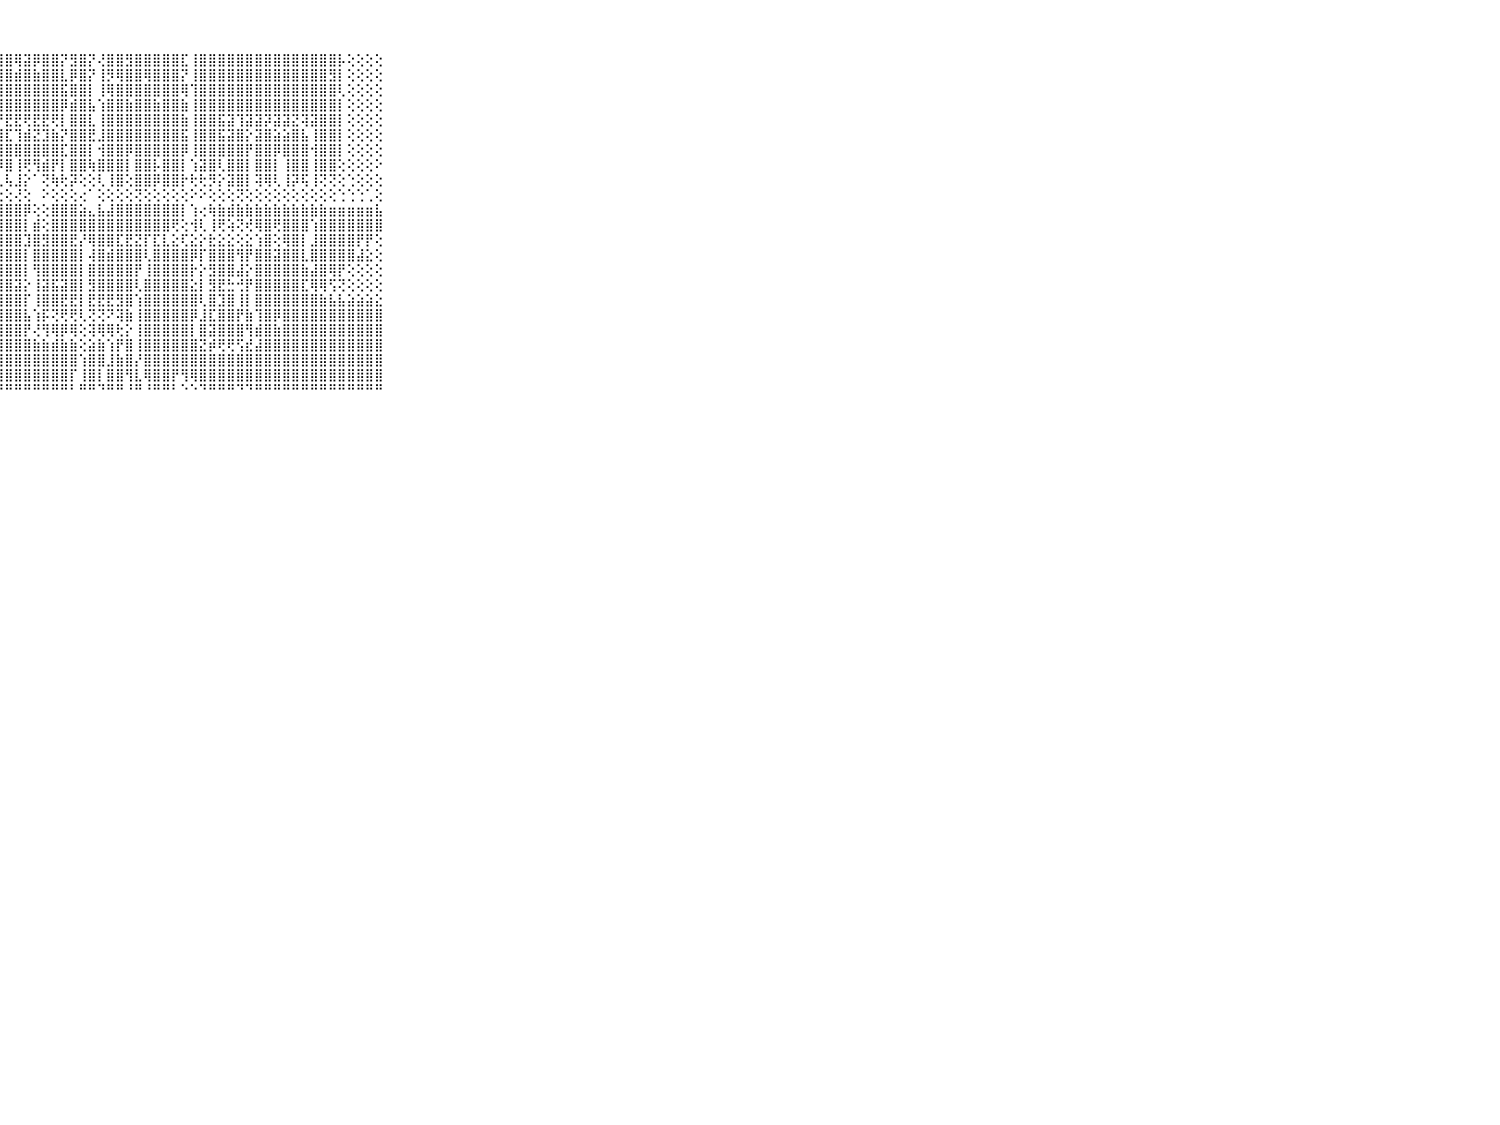

⠀⠀⠀⠀⠀⠀⠀⠀⠀⠀⠀⠀⠀⠀⠀⠀⠀⠀⠀⢕⢕⠀⢐⢕⣱⣝⢟⣽⣿⢿⣽⡿⣿⣿⡝⣻⣿⡝⢜⣿⣿⣻⣿⣿⣿⣿⣿⣏⢸⣿⣿⣿⣿⣿⣿⣿⣿⣿⣿⣿⣿⣿⣿⣿⡧⢕⢕⢕⢕⠀⠀⠀⠀⠀⠀⠀⠀⠀⠀⠀⠀
⠀⠀⠀⠀⠀⠀⠀⠀⠀⠀⠀⠀⠀⠀⠀⠀⠀⠀⠀⢕⢕⠀⠀⢜⣿⢟⢸⣿⣿⣾⣿⣷⣿⣿⣇⡿⣿⡝⢸⡻⢿⣿⣿⢿⣿⣿⣿⡝⢸⣿⣿⣿⣿⣿⣿⣿⣿⣿⣿⣿⣿⣿⣿⣻⡇⢕⢕⢕⢕⠀⠀⠀⠀⠀⠀⠀⠀⠀⠀⠀⠀
⠀⠀⠀⠀⠀⠀⠀⠀⠀⠀⠀⠀⠀⠀⠀⠀⠀⠀⠀⢕⢕⠀⢀⢸⢗⣻⣹⣿⣿⣿⣿⣿⣿⣿⣯⣿⣿⡇⢸⢿⣿⣿⣿⣿⣿⣿⣿⢿⢹⣿⣿⣿⣿⣿⣿⣿⣿⣿⣿⣿⣿⣿⣿⣿⢇⢕⢕⢕⢕⠀⠀⠀⠀⠀⠀⠀⠀⠀⠀⠀⠀
⠀⠀⠀⠀⠀⠀⠀⠀⠀⠀⠀⠀⠀⠀⠀⠀⠀⠀⢐⢕⢕⢄⢕⢕⣾⣷⢾⣿⣿⣿⣿⣿⣿⣿⡿⣾⣿⣧⢱⣿⣿⣷⣿⣿⣷⣿⣿⣷⢸⣿⣿⣿⣿⣿⣿⣿⣿⣿⣿⣿⣿⣿⣿⣿⡇⢕⢕⢕⢕⠀⠀⠀⠀⠀⠀⠀⠀⠀⠀⠀⠀
⠀⠀⠀⠀⠀⠀⠀⠀⠀⠀⠀⠀⠀⠀⠀⠀⠀⠀⢔⢕⢕⢕⢕⢕⣿⣿⢜⡟⣟⣟⢟⣟⣟⢟⡇⣿⣿⣇⢸⣿⣿⣿⣿⣿⣿⣿⣿⣷⢸⣿⣿⣯⣽⢹⣽⣽⡽⣽⣽⣝⢽⣽⣿⣿⡇⢕⢕⢕⢕⠀⠀⠀⠀⠀⠀⠀⠀⠀⠀⠀⠀
⠀⠀⠀⠀⠀⠀⠀⠀⠀⠀⠀⠀⠀⠀⠀⠀⠀⠔⢕⢕⢕⢕⢕⢕⣿⣿⢜⣾⣏⢹⣾⣝⣹⣷⡝⣿⣿⣟⣸⣿⣿⣿⣿⣿⣿⣿⣿⣯⢸⣿⣿⣯⣽⣿⡕⣽⣿⣵⣵⣿⣧⢸⣿⣿⡇⢕⢕⢕⢕⠀⠀⠀⠀⠀⠀⠀⠀⠀⠀⠀⠀
⠀⠀⠀⠀⠀⠀⠀⠀⠀⠀⠀⠀⠀⠀⠀⠀⢀⢕⢕⢕⢕⢕⢕⢕⣿⣿⢸⣿⣿⣿⣿⣿⣿⣿⣏⣿⣿⡇⢺⣿⣿⡿⣿⣿⣿⣿⣿⡿⢸⣿⣿⣿⣿⣿⡟⣿⣿⡿⣿⣿⣿⢺⣿⣿⡇⢕⢕⢕⢕⠀⠀⠀⠀⠀⠀⠀⠀⠀⠀⠀⠀
⠀⠀⠀⠀⠀⠀⠀⠀⠀⠀⠀⠀⠀⠀⠀⠀⠀⢕⢕⢕⢕⢕⢕⢕⣿⢟⢜⡿⣿⢸⢟⢻⣾⡟⡇⣿⣿⢷⣿⣿⣿⡇⣿⣿⡧⣿⣿⡇⢱⣽⣿⢇⣿⣿⡇⣿⣿⡇⢸⣿⣿⢸⣿⣿⢕⢕⢕⢕⠕⠀⠀⠀⠀⠀⠀⠀⠀⠀⠀⠀⠀
⠀⠀⠀⠀⠀⠀⠀⠀⠀⠀⠀⠀⠀⠔⢄⢑⠔⣵⢕⢕⢕⢕⢕⢕⣯⢕⢕⢇⢧⣸⡕⠁⢝⢷⢗⡽⢕⢕⢇⢸⣿⢕⣿⣿⡿⣿⣿⡗⢗⢗⡻⡕⣽⣿⡇⢽⢿⢇⢸⡽⢯⢸⢝⢝⢕⢑⢕⢕⢕⠀⠀⠀⠀⠀⠀⠀⠀⠀⠀⠀⠀
⠀⠀⠀⠀⠀⠀⠀⠀⠀⠀⠀⠀⠀⠀⠀⠁⠁⢜⢕⢕⢕⢕⠕⠕⢕⠕⢕⢕⢕⢜⢕⠀⠕⢕⢕⢕⢔⠁⢕⢕⢕⢕⢝⢕⢕⢕⢕⢕⠕⠕⢕⢕⢕⢝⢕⢕⢕⢕⢕⢕⢕⢕⢕⢕⢑⢑⢑⢁⢕⠀⠀⠀⠀⠀⠀⠀⠀⠀⠀⠀⠀
⠀⠀⠀⠀⠀⠀⠀⠀⠀⠀⠀⣿⣿⣿⣿⣿⣿⣿⣿⣿⣿⣿⣿⣿⣿⣿⣿⣿⣿⣿⡿⢕⢕⣿⣿⣿⣵⣄⣧⣼⣿⣿⣿⣿⣿⣿⣿⡇⢱⢔⢷⣷⣾⣷⣷⣷⣷⣷⣷⣷⣷⣷⣷⣶⣶⣶⣶⣶⣧⠀⠀⠀⠀⠀⠀⠀⠀⠀⠀⠀⠀
⠀⠀⠀⠀⠀⠀⠀⠀⠀⠀⠀⡇⡏⣿⣿⣾⡇⣿⣿⣿⣿⣿⣿⣿⣿⣿⣿⣿⣿⣿⡇⣾⢕⣿⣿⣿⣿⣿⣿⣿⣿⣿⣿⣿⣿⣿⢟⢕⢺⢇⢸⢟⢵⢝⢞⢿⣿⢟⣿⣿⣿⢱⣿⣿⣿⣿⣿⣿⣿⠀⠀⠀⠀⠀⠀⠀⠀⠀⠀⠀⠀
⠀⠀⠀⠀⠀⠀⠀⠀⠀⠀⠀⢇⢕⢿⢏⣿⣇⣹⣿⣿⣿⣿⣿⣿⣿⣿⣿⣿⣿⣿⣹⣿⣻⣿⣿⣟⡜⢿⣿⣿⣏⣟⣝⡏⣏⣇⣕⢏⣕⡕⣗⣕⣕⢕⣕⢱⣿⢕⢿⣿⡇⣸⣿⣿⣿⣿⡟⡟⢕⠀⠀⠀⠀⠀⠀⠀⠀⠀⠀⠀⠀
⠀⠀⠀⠀⠀⠀⠀⠀⠀⠀⠀⢱⣇⣟⣇⣿⣿⣿⣿⣿⣿⣿⣿⣿⣿⣿⣿⣿⣿⣿⡇⣿⣿⣿⣿⣿⡇⢼⣿⣾⣿⣿⣿⢇⣿⣿⣿⣿⡿⡏⣿⣿⣿⢻⡟⣿⣿⣽⣿⣿⣇⣿⣿⣿⣿⣿⣼⣕⢕⠀⠀⠀⠀⠀⠀⠀⠀⠀⠀⠀⠀
⠀⠀⠀⠀⠀⠀⠀⠀⠀⠀⠀⣿⣿⣿⣿⣿⣿⣿⣿⣿⣿⣿⣿⣿⣿⣿⣿⣿⣿⣿⡇⢻⣿⣿⣿⣿⡇⣿⣿⣿⣿⣿⡟⢸⣿⣿⣿⣿⡗⡕⣻⣿⣿⣼⡕⣿⣿⣿⣿⣿⣷⣼⣿⢿⡟⢕⢕⢕⢕⠀⠀⠀⠀⠀⠀⠀⠀⠀⠀⠀⠀
⠀⠀⠀⠀⠀⠀⠀⠀⠀⠀⠀⣿⣿⣿⣿⣿⣿⣿⣿⣿⣿⣿⣿⣿⣯⣯⣯⣽⣿⣽⡕⢸⣽⣯⣽⣿⡇⣻⣿⣿⣿⣿⢇⣿⣿⣿⣿⣿⣕⡇⣻⣟⣓⢚⡟⣿⣿⣿⣿⣿⣏⢿⢿⢫⢝⢕⢕⢕⢕⠀⠀⠀⠀⠀⠀⠀⠀⠀⠀⠀⠀
⠀⠀⠀⠀⠀⠀⠀⠀⠀⠀⠀⣿⣿⣿⣿⣿⣿⣿⣿⣿⣿⣿⣿⣿⣿⣿⣿⣿⣿⣿⡏⢸⣿⣿⣟⣟⡇⣟⣟⣟⣻⣿⢱⣿⣿⣿⣿⣿⣿⢇⣿⣹⣿⢸⡇⣿⣿⣿⣿⣿⣿⣿⣷⣧⣧⣵⣵⣵⣕⠀⠀⠀⠀⠀⠀⠀⠀⠀⠀⠀⠀
⠀⠀⠀⠀⠀⠀⠀⠀⠀⠀⠀⣿⣿⣿⣿⢻⢟⣿⣿⣿⣿⣿⣿⣿⣿⣿⣿⣿⣿⣿⣧⢱⡯⢝⢟⢟⢇⢝⢝⠝⢽⣷⢸⣿⣿⣿⣿⣿⡿⣸⣏⣿⣿⡟⣷⢹⣿⡿⣿⣿⣿⣿⣿⣿⣿⣿⣿⣿⣿⠀⠀⠀⠀⠀⠀⠀⠀⠀⠀⠀⠀
⠀⠀⠀⠀⠀⠀⠀⠀⠀⠀⠀⢟⢻⣽⡿⢕⢝⢿⣿⣿⣿⣿⣿⣿⣿⣿⣿⣿⣿⣿⡟⢜⢻⢿⡿⢿⢕⢽⢿⢿⢗⡕⢸⣿⣿⣿⣿⣿⡇⣿⣽⣿⣿⣿⢻⣾⣿⣷⣿⣿⣿⣿⣿⣿⣿⣿⣿⣿⣿⠀⠀⠀⠀⠀⠀⠀⠀⠀⠀⠀⠀
⠀⠀⠀⠀⠀⠀⠀⠀⠀⠀⠀⣕⣿⣿⣿⢜⣧⣷⣿⣿⣿⣿⣿⣿⣿⣿⣿⣿⣿⣿⣿⣷⣷⣾⣷⣷⢕⣵⣷⢱⡟⣿⢸⣿⣿⣿⣿⣿⣿⣝⡾⢟⢟⢫⣞⣼⣿⣿⣿⣿⣿⣿⣿⣿⣿⣿⣿⣿⣿⠀⠀⠀⠀⠀⠀⠀⠀⠀⠀⠀⠀
⠀⠀⠀⠀⠀⠀⠀⠀⠀⠀⠀⣿⣿⣿⣿⡇⣿⡏⣿⡹⣿⣿⣿⣿⣿⣿⣿⣿⣿⣿⣿⣿⣿⣿⣿⣿⢱⣿⣿⣸⣷⣿⡜⣿⣿⣿⣿⣿⣿⣿⣿⣿⣿⣿⣿⣿⣿⣿⣿⣿⣿⣿⣿⣿⣿⣿⣿⣿⣿⠀⠀⠀⠀⠀⠀⠀⠀⠀⠀⠀⠀
⠀⠀⠀⠀⠀⠀⠀⠀⠀⠀⠀⣿⣿⣿⣿⣿⢻⣷⣿⡇⣿⣿⣿⣿⣿⣿⣿⣿⣿⣿⣿⣿⣿⣿⣿⡏⢸⣿⡇⣿⣿⢻⣇⢿⣿⣿⡟⢻⢿⣿⣿⣿⣿⣿⣿⣿⣿⣿⣿⣿⣿⣿⣿⣿⣿⣿⣿⣿⣿⠀⠀⠀⠀⠀⠀⠀⠀⠀⠀⠀⠀
⠀⠀⠀⠀⠀⠀⠀⠀⠀⠀⠀⠛⠛⠛⠛⠛⠘⠃⠛⠃⠛⠛⠛⠛⠛⠛⠛⠛⠛⠛⠛⠛⠛⠛⠛⠃⠛⠛⠙⠛⠛⠘⠛⠘⠛⠛⠃⠑⠑⠙⠛⠛⠛⠙⠙⠛⠛⠛⠛⠛⠛⠛⠛⠛⠛⠛⠛⠛⠛⠀⠀⠀⠀⠀⠀⠀⠀⠀⠀⠀⠀